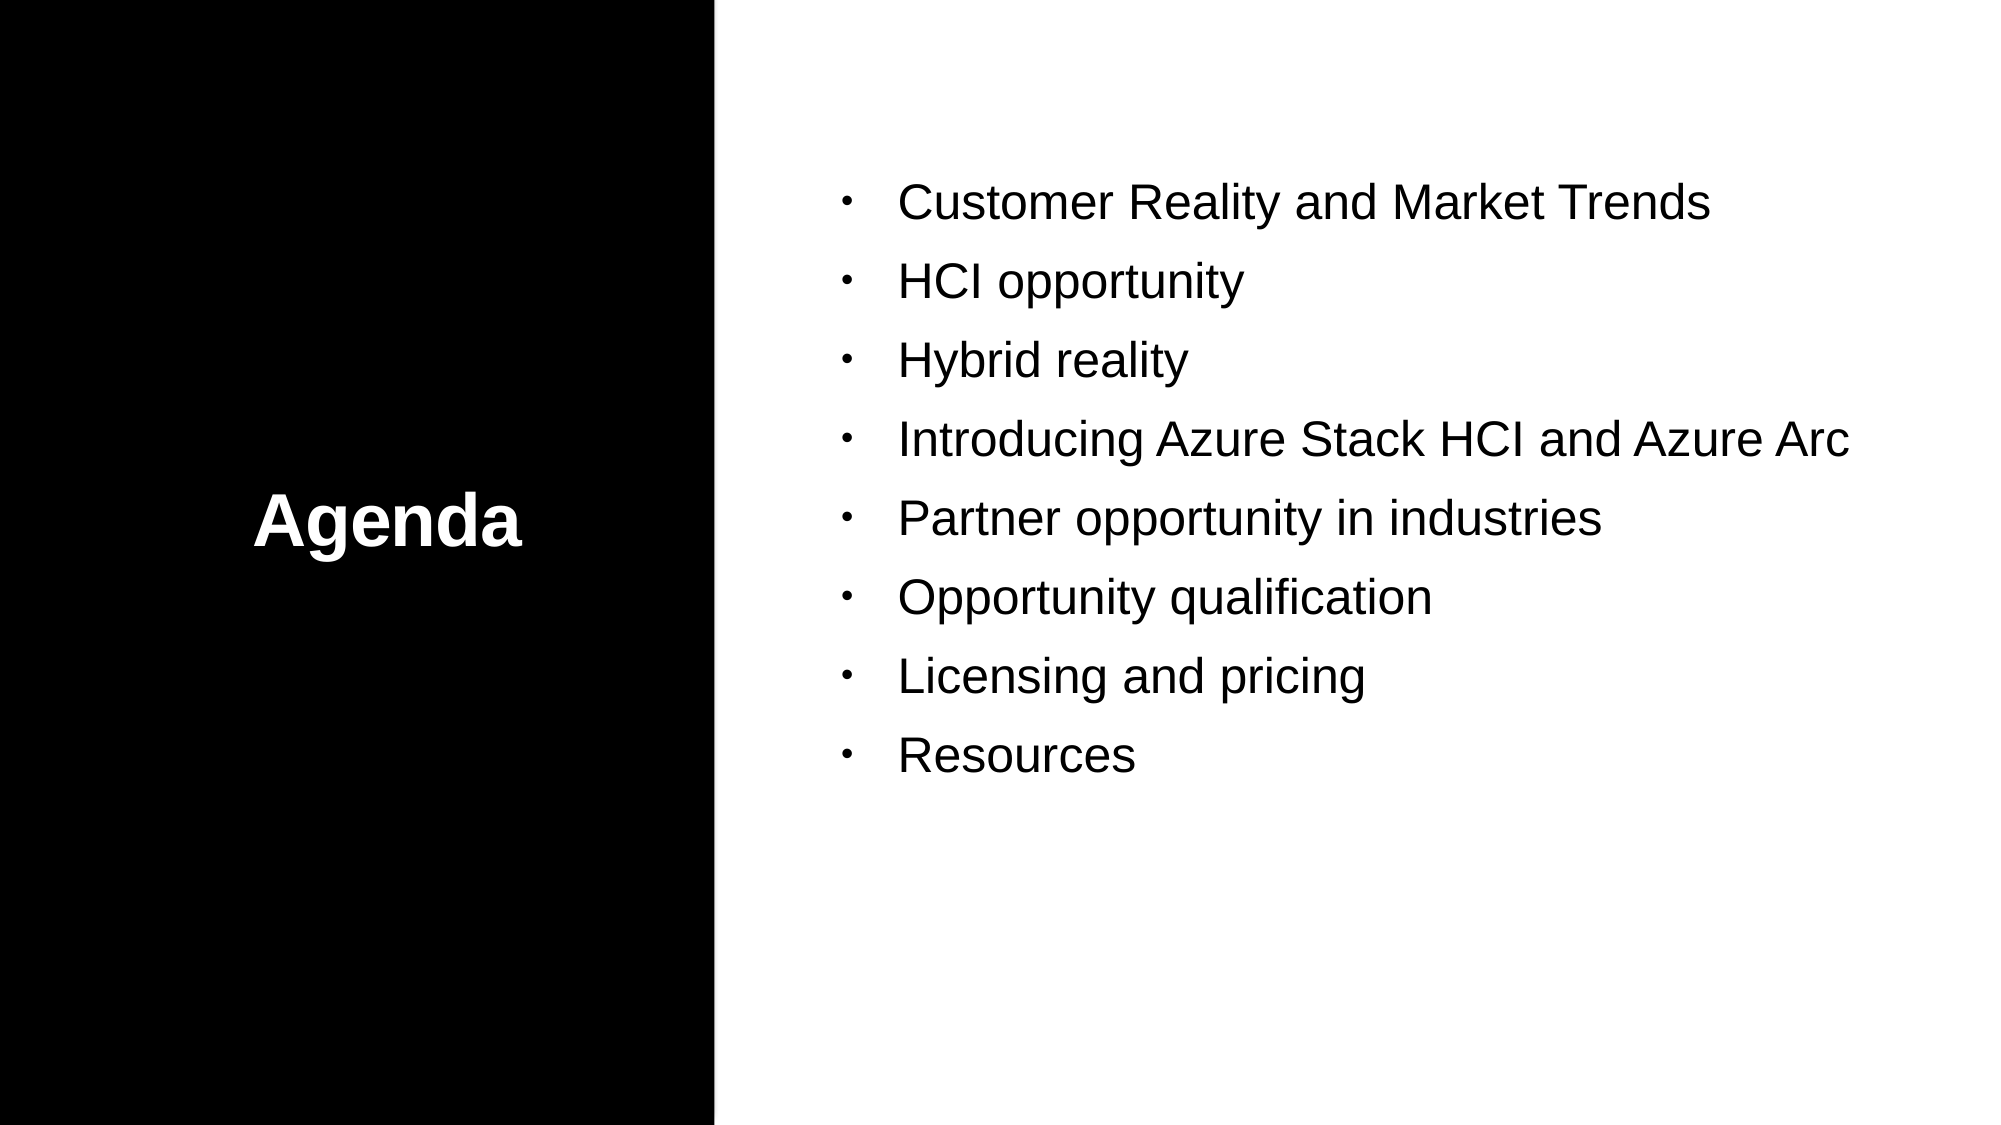

Customer Reality and Market Trends
HCI opportunity
Hybrid reality
Introducing Azure Stack HCI and Azure Arc
Partner opportunity in industries
Opportunity qualification
Licensing and pricing
Resources
Agenda